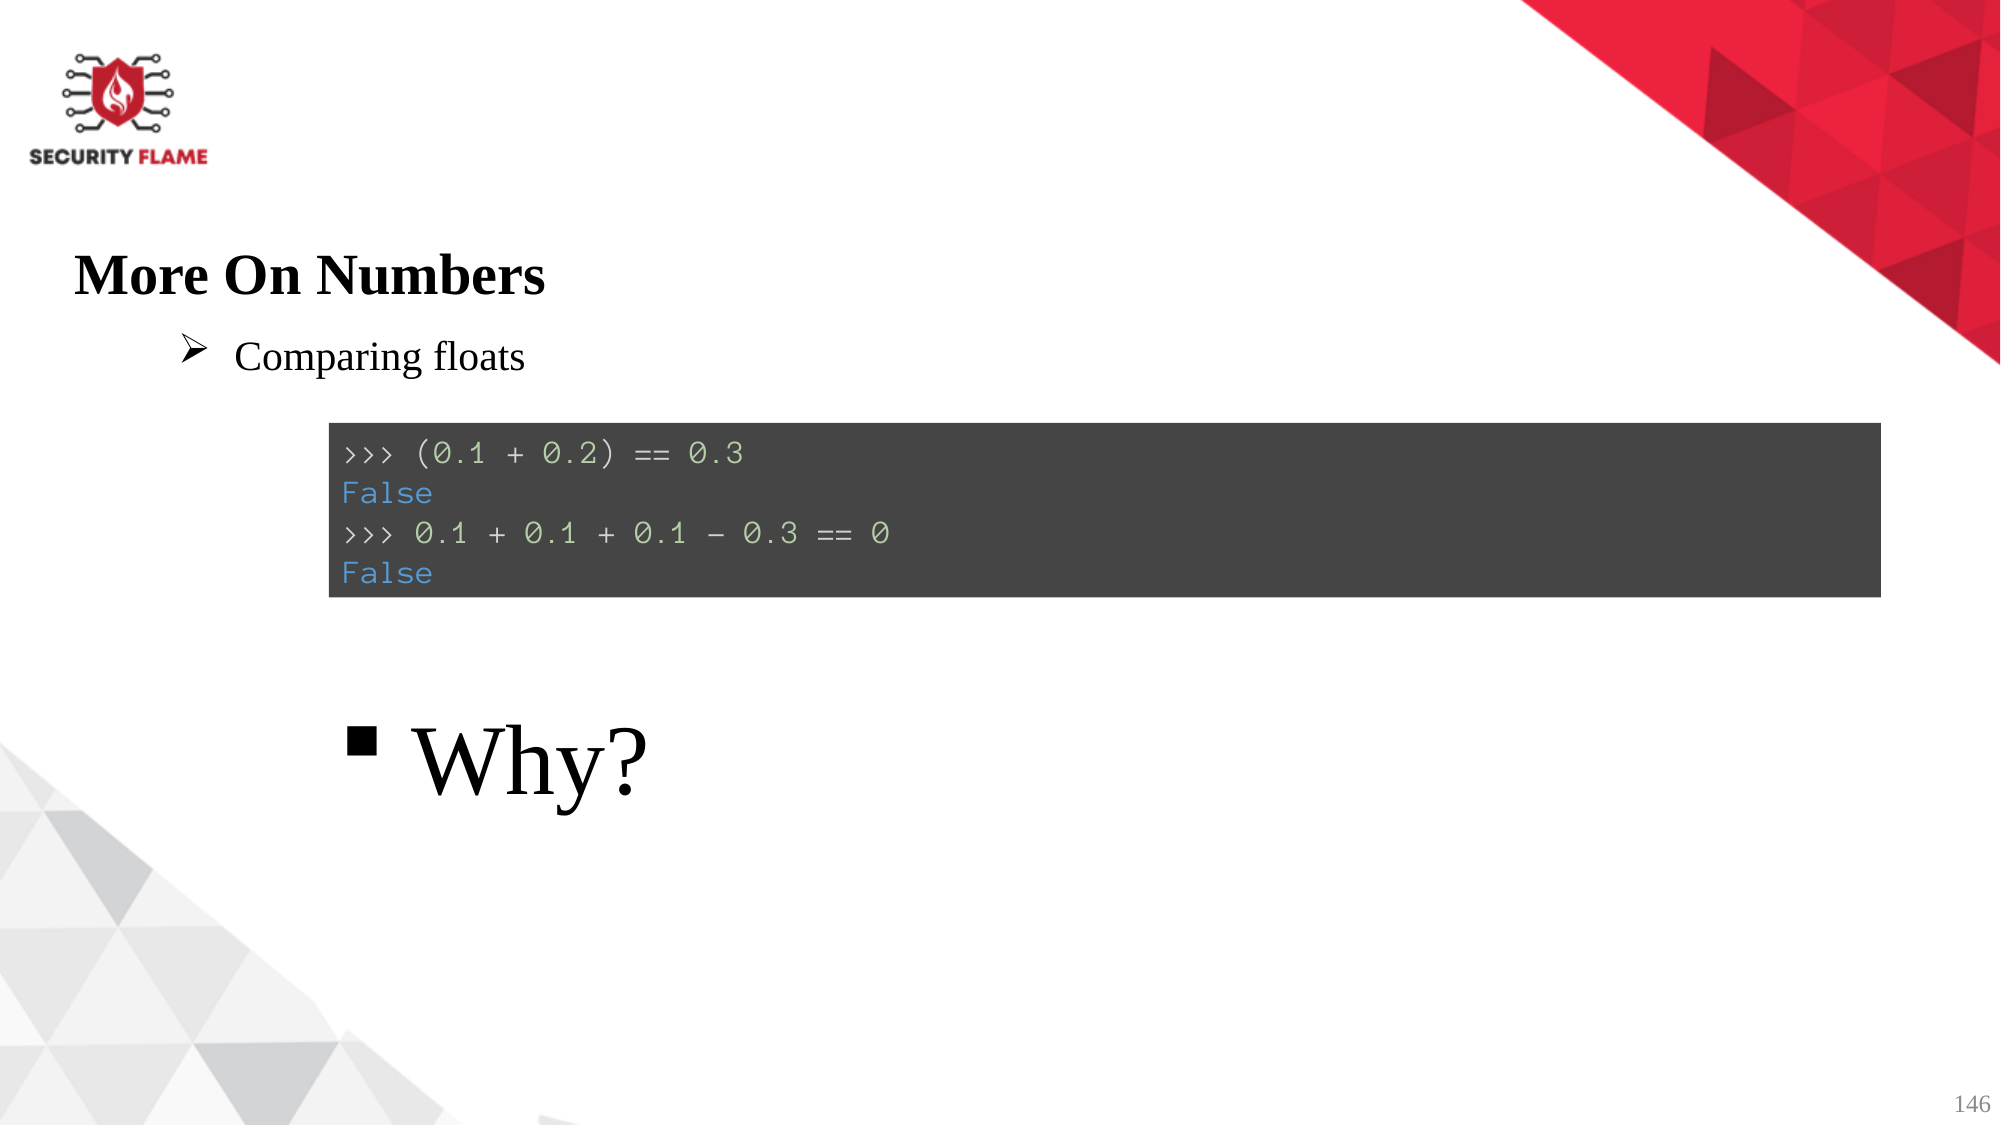

More On Numbers
Comparing floats
>>> (0.1 + 0.2) == 0.3
False
>>> 0.1 + 0.1 + 0.1 - 0.3 == 0
False
 Why?
146